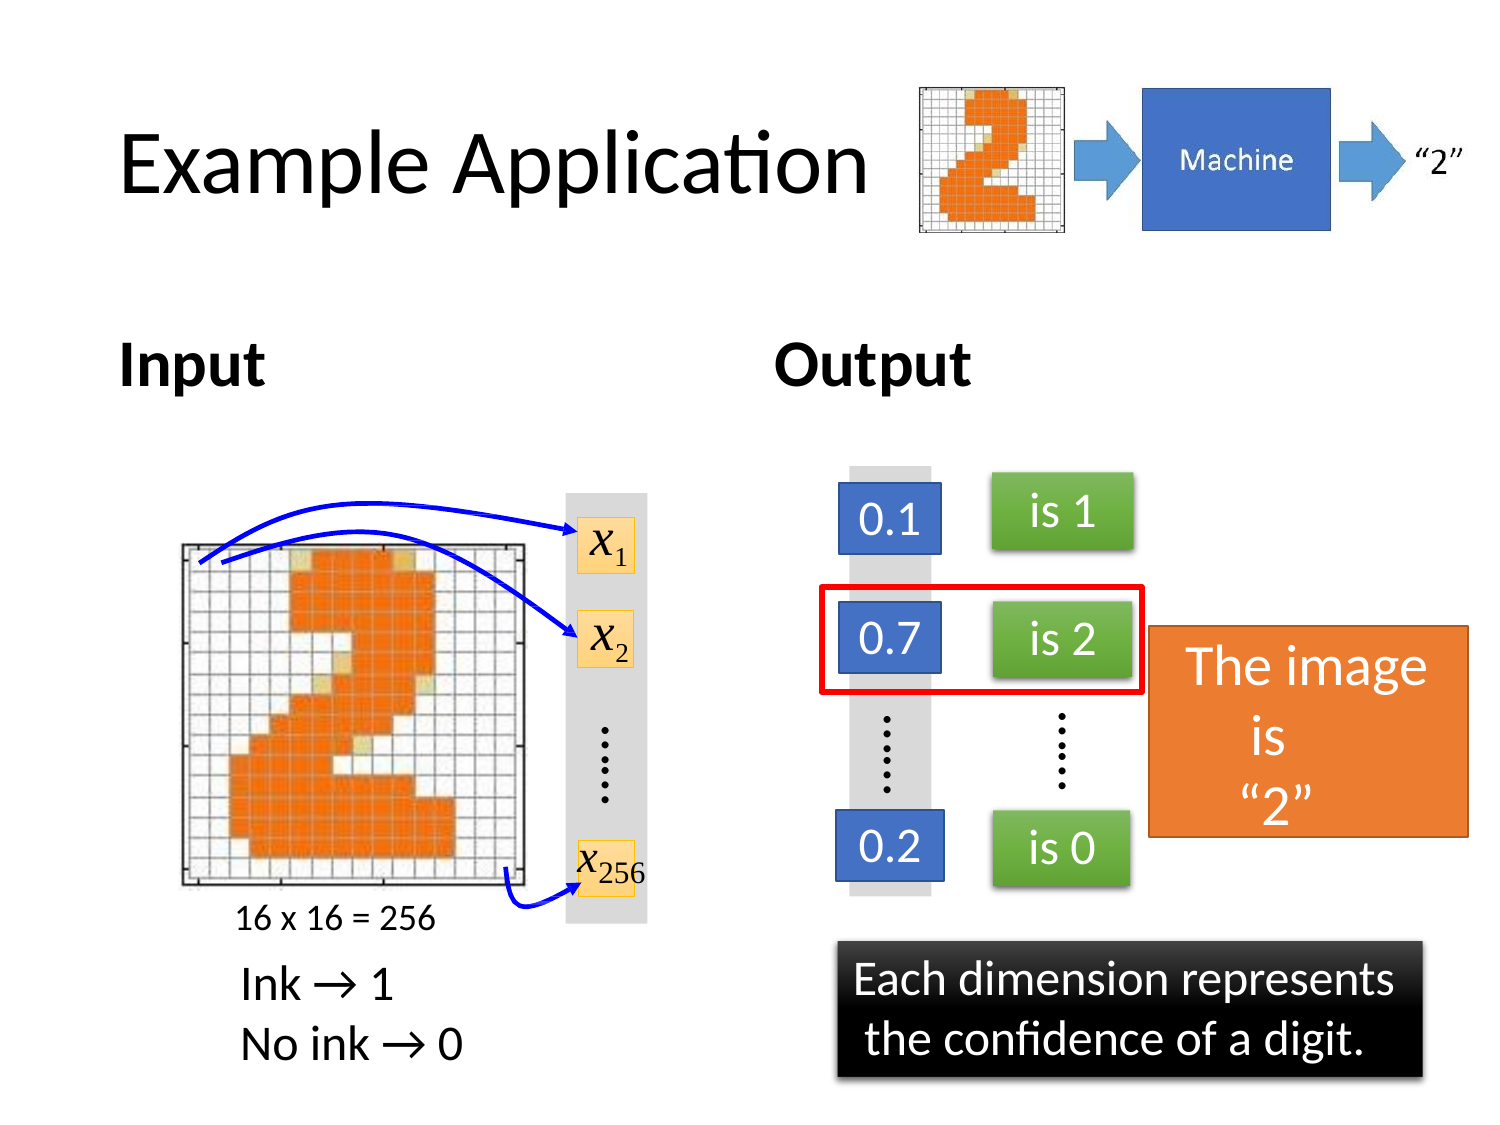

# Example Application

Input
Output

is 1
y1

0.1

x1

x2

y2

0.7
is 2

The image  is	“2”

……
……
……

y10

0.2
is 0
x256

16 x 16 = 256
Ink → 1  No ink → 0

Each dimension represents  the confidence of a digit.